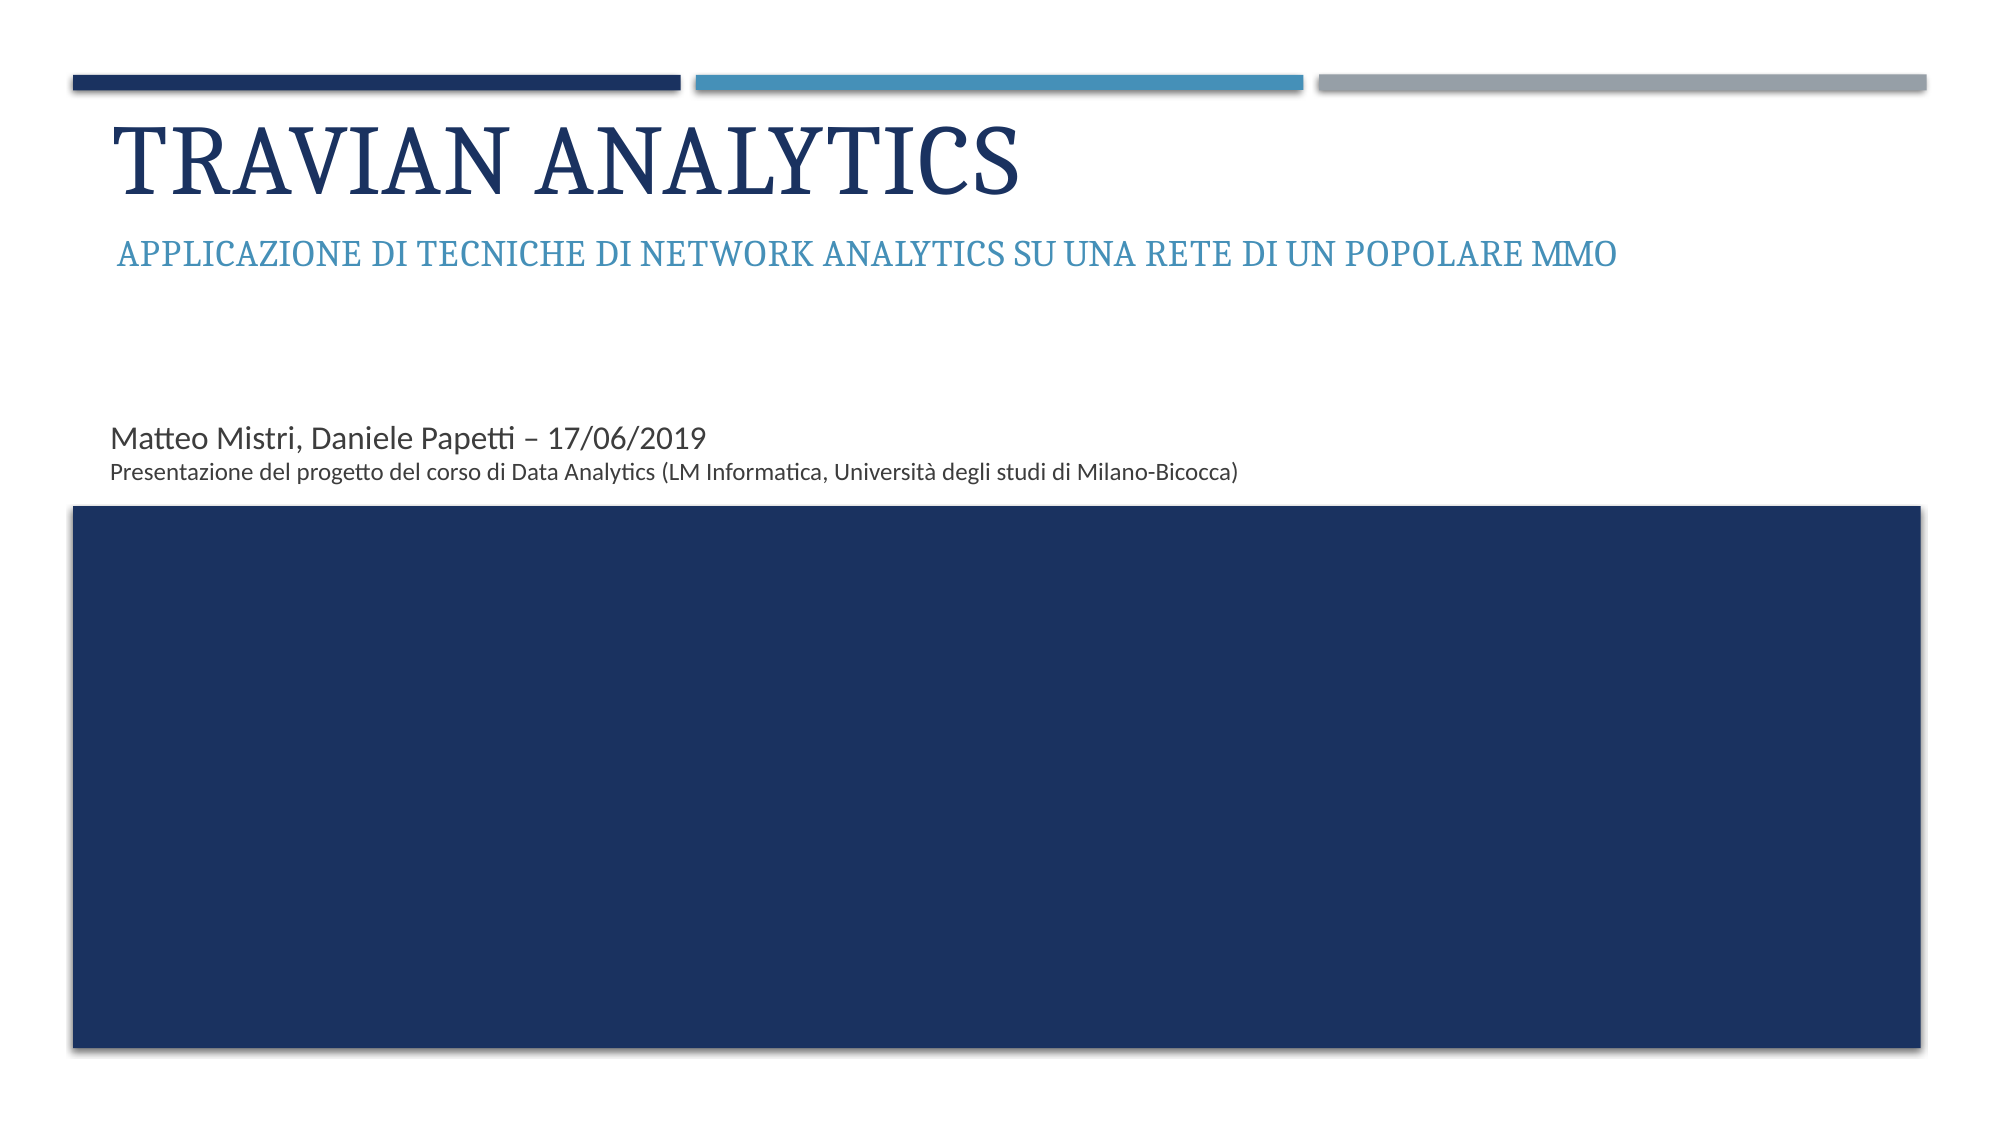

# Travian analytics
Applicazione di tecniche di network analytics su una rete di un popolare MMO
Matteo Mistri, Daniele Papetti – 17/06/2019
Presentazione del progetto del corso di Data Analytics (LM Informatica, Università degli studi di Milano-Bicocca)